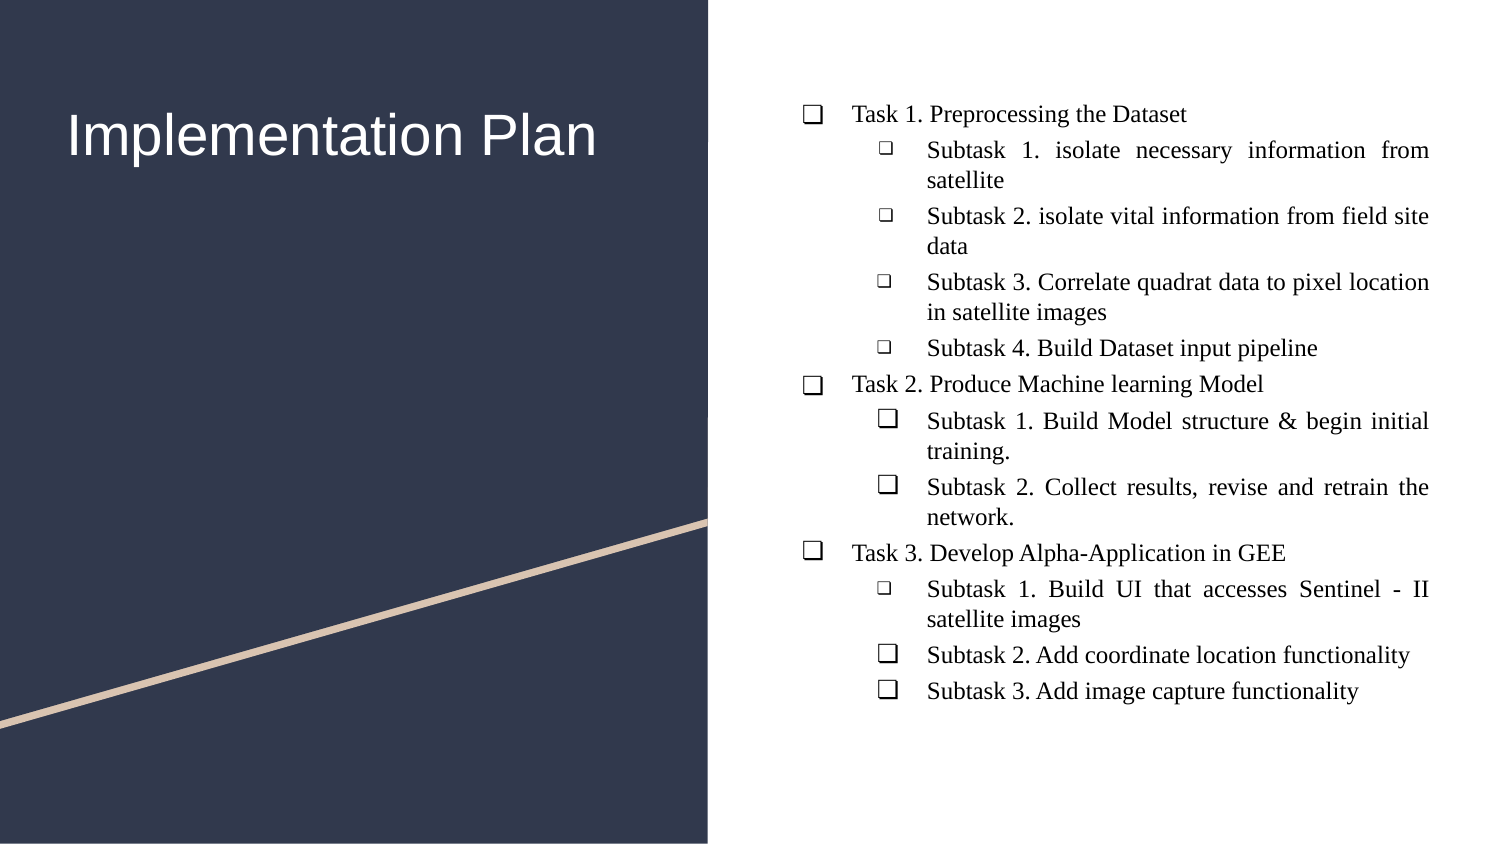

# Implementation Plan
Task 1. Preprocessing the Dataset
Subtask 1. isolate necessary information from satellite
Subtask 2. isolate vital information from field site data
Subtask 3. Correlate quadrat data to pixel location in satellite images
Subtask 4. Build Dataset input pipeline
Task 2. Produce Machine learning Model
Subtask 1. Build Model structure & begin initial training.
Subtask 2. Collect results, revise and retrain the network.
Task 3. Develop Alpha-Application in GEE
Subtask 1. Build UI that accesses Sentinel - II satellite images
Subtask 2. Add coordinate location functionality
Subtask 3. Add image capture functionality